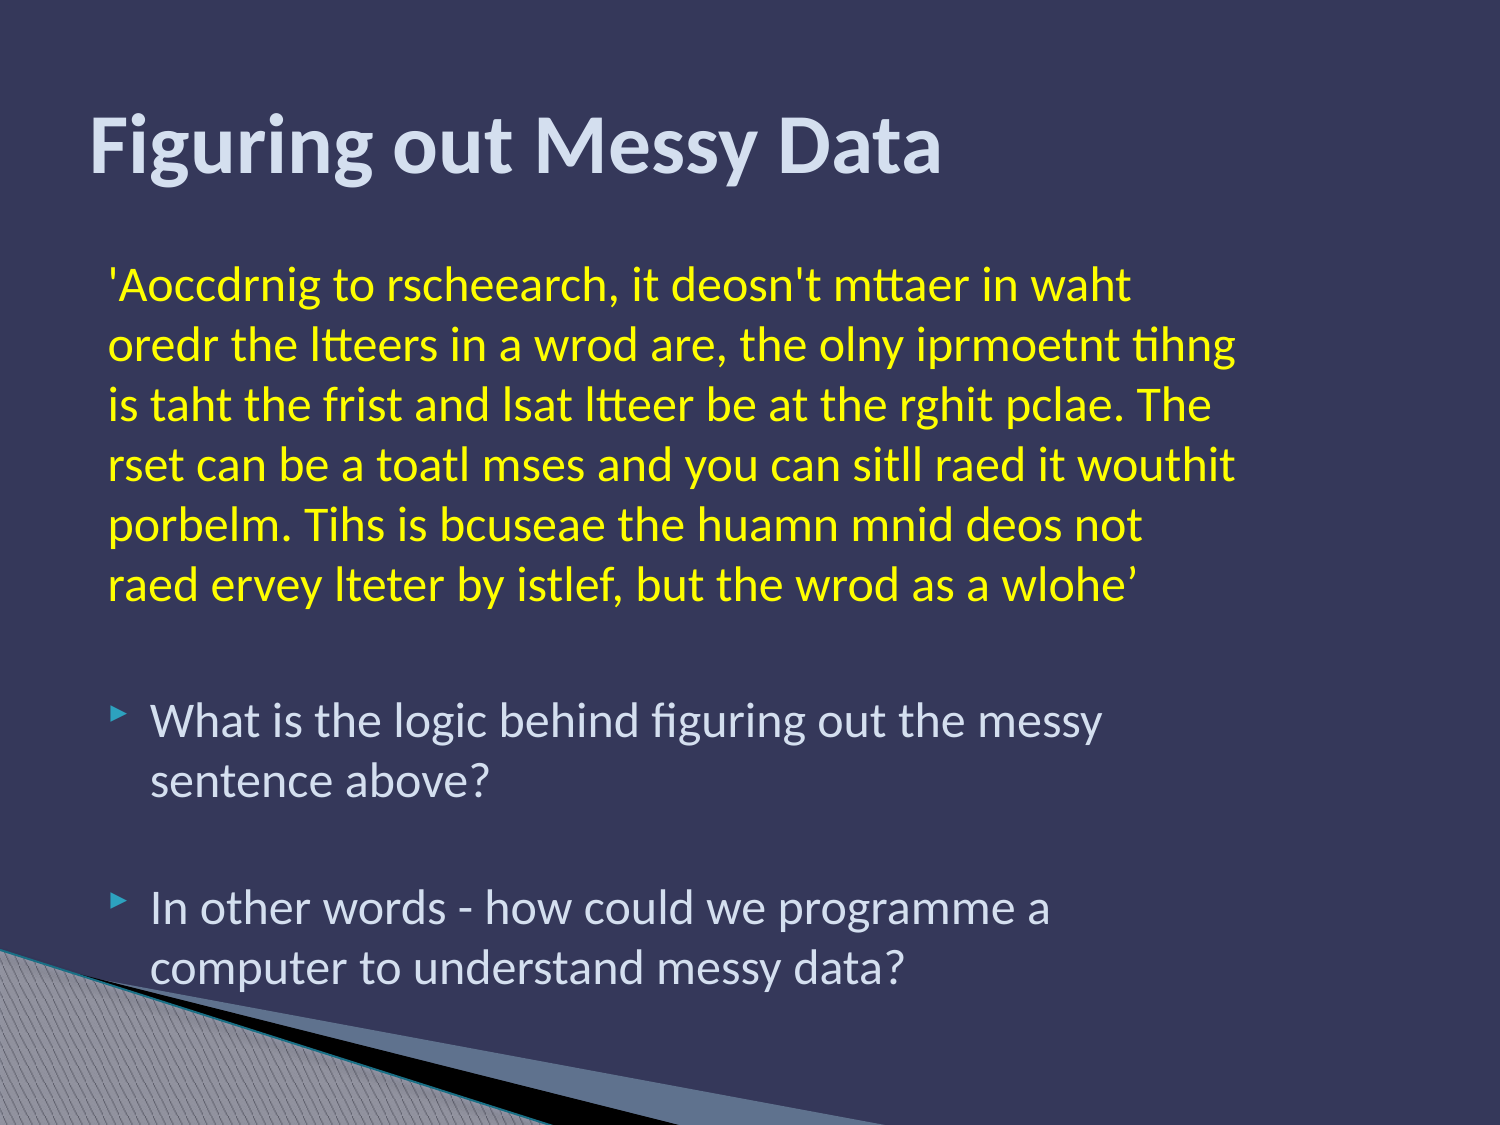

# Figuring out Messy Data
'Aoccdrnig to rscheearch, it deosn't mttaer in waht oredr the ltteers in a wrod are, the olny iprmoetnt tihng is taht the frist and lsat ltteer be at the rghit pclae. The rset can be a toatl mses and you can sitll raed it wouthit porbelm. Tihs is bcuseae the huamn mnid deos not raed ervey lteter by istlef, but the wrod as a wlohe’

What is the logic behind figuring out the messy sentence above?

In other words - how could we programme a computer to understand messy data?